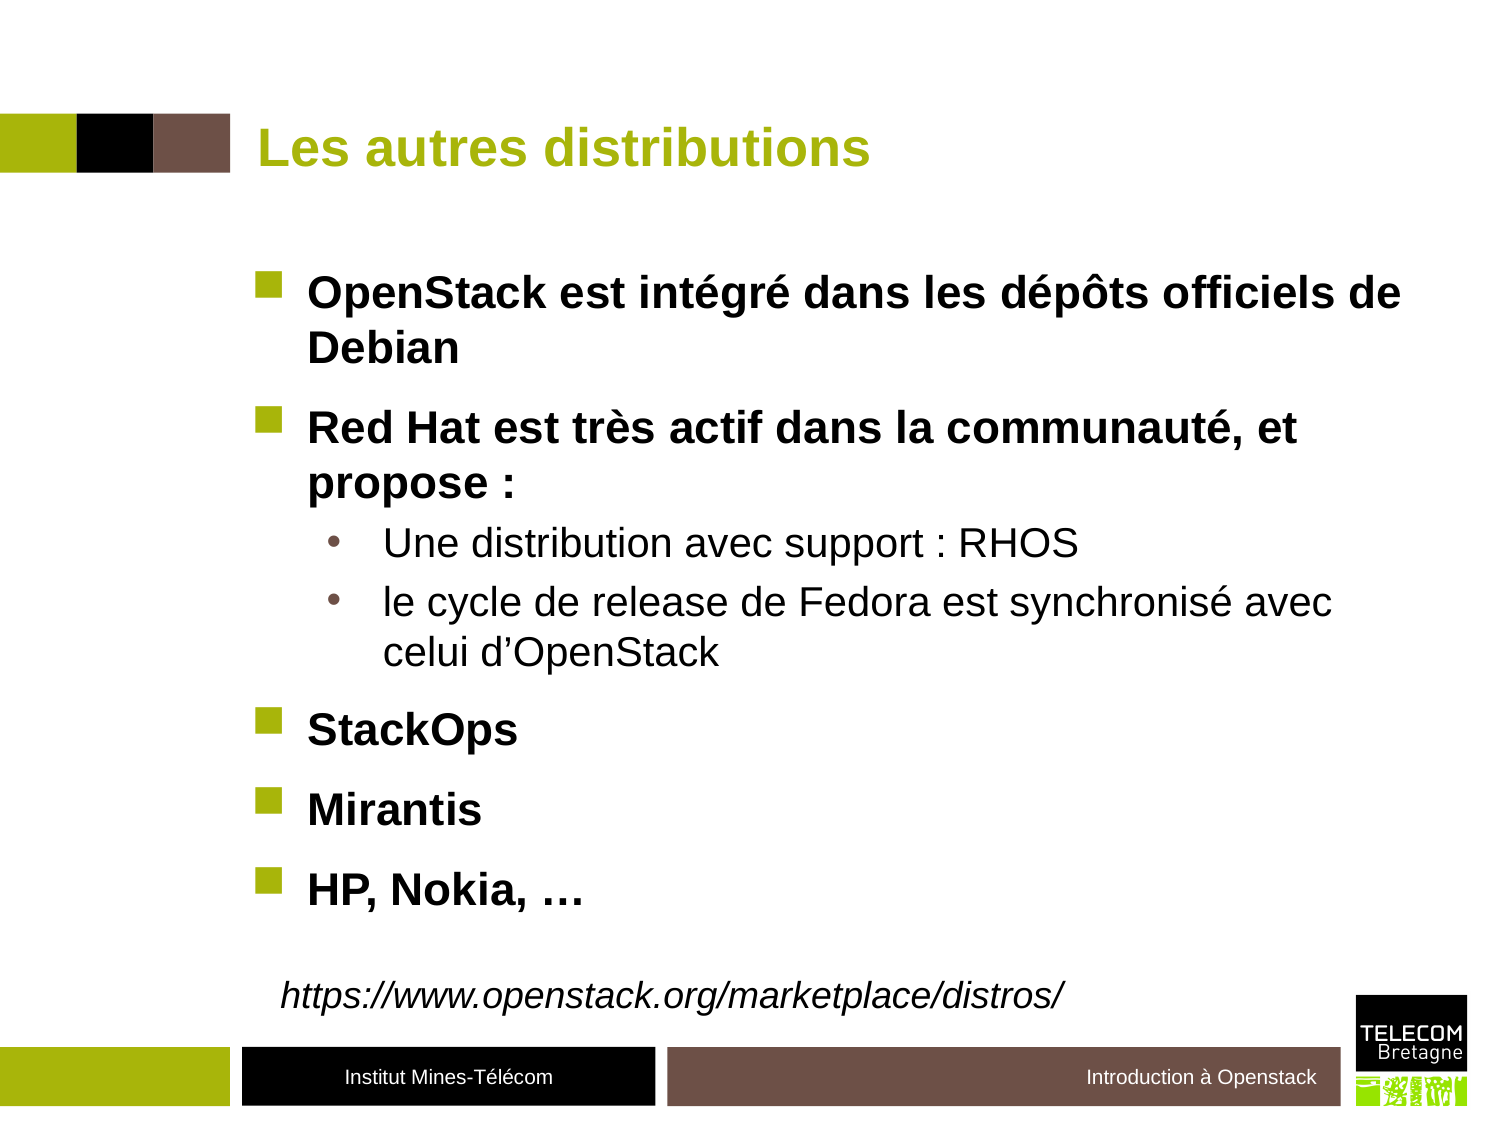

# Les autres distributions
OpenStack est intégré dans les dépôts officiels de Debian
Red Hat est très actif dans la communauté, et propose :
Une distribution avec support : RHOS
le cycle de release de Fedora est synchronisé avec celui d’OpenStack
StackOps
Mirantis
HP, Nokia, …
https://www.openstack.org/marketplace/distros/
Introduction à Openstack